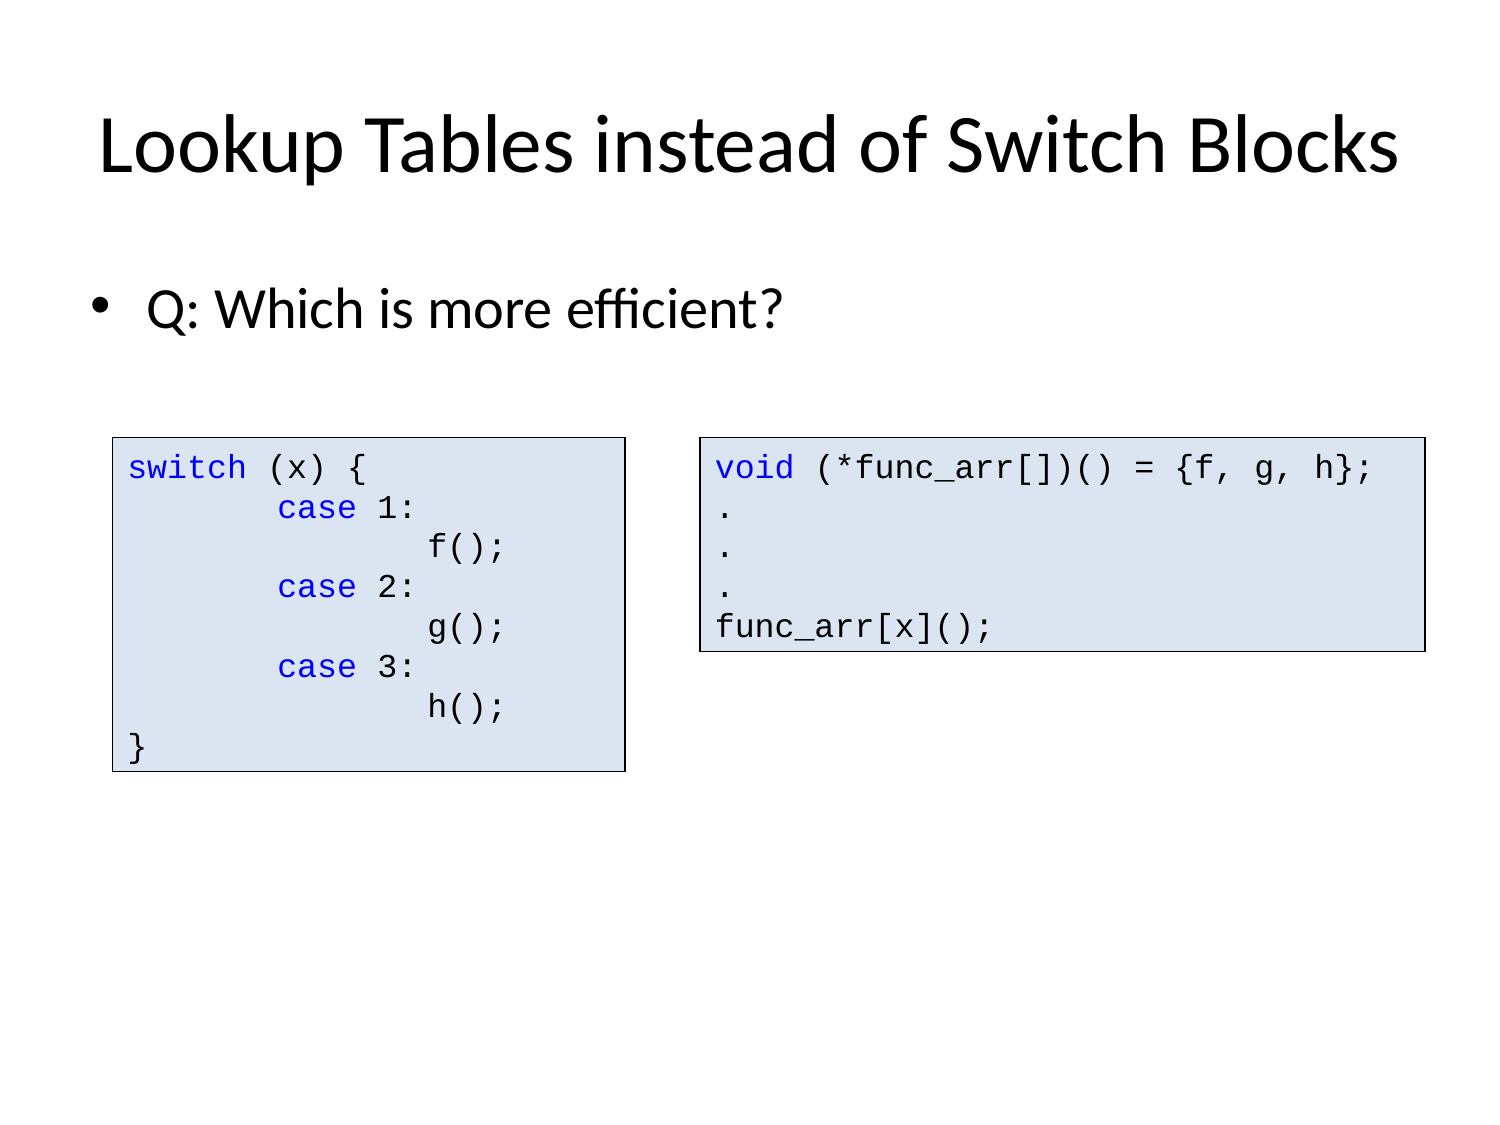

# Lookup Tables instead of Switch Blocks
Q: Which is more efficient?

switch (x) {
	case 1:
		f();
	case 2:
		g();
	case 3:
		h();
}
void (*func_arr[])() = {f, g, h};
.
.
.
func_arr[x]();